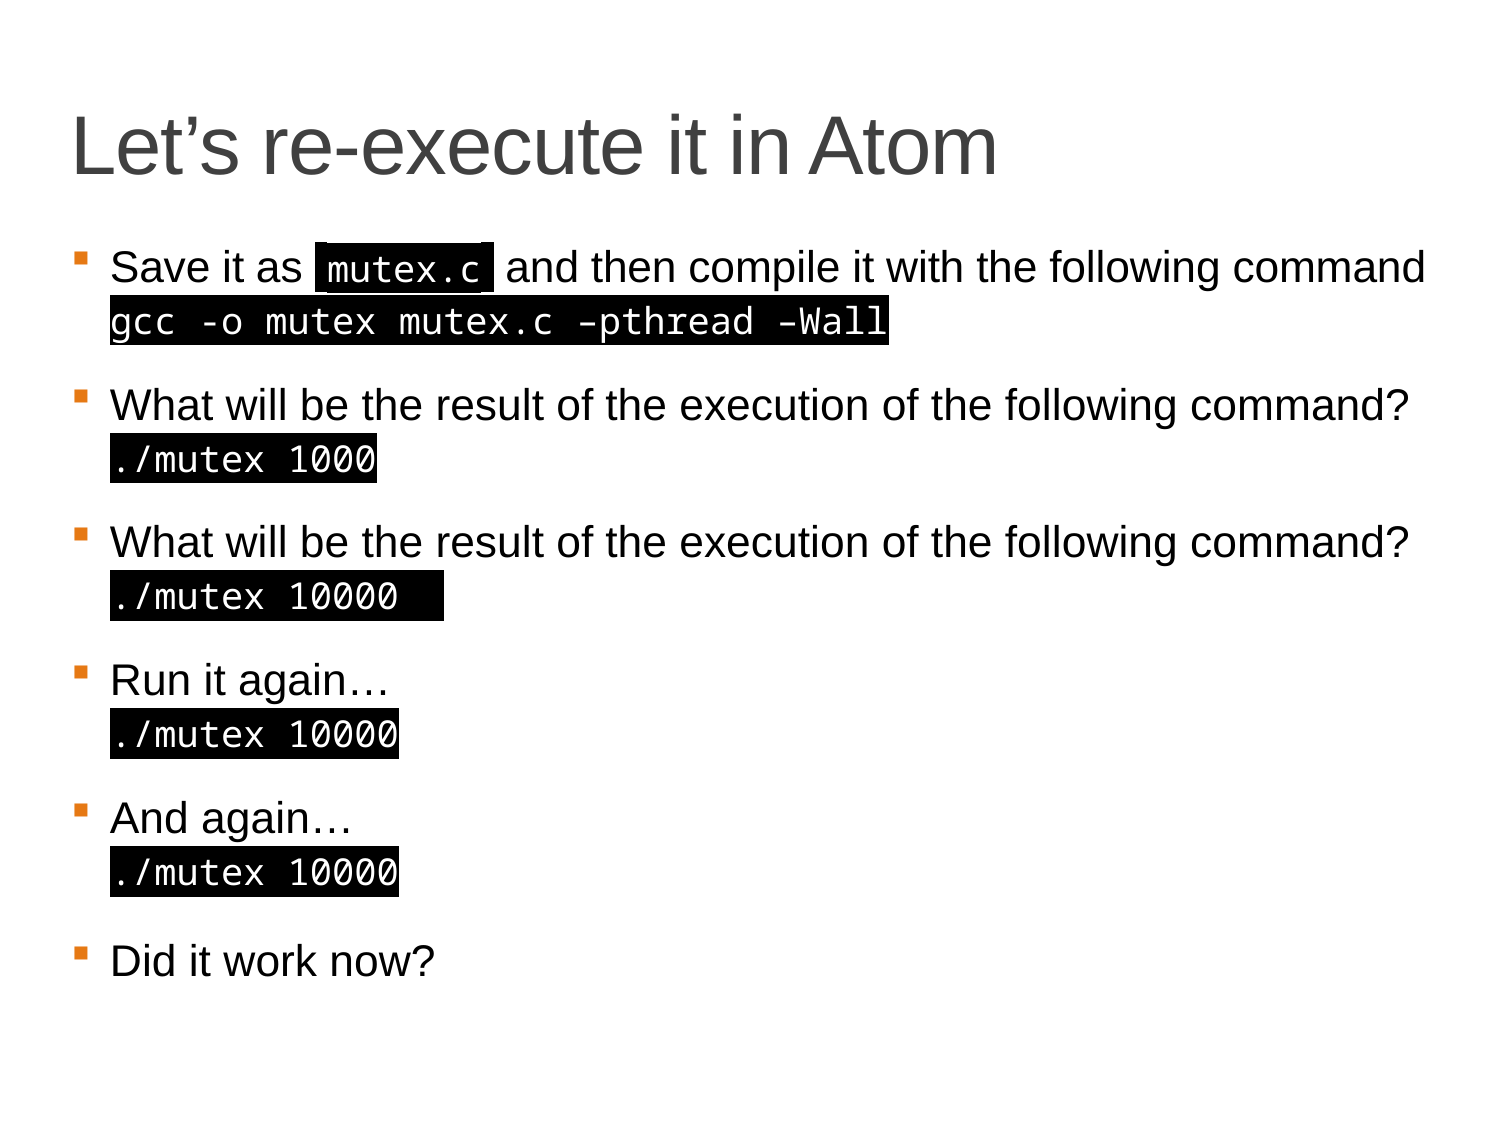

# Let’s re-execute it in Atom
Save it as  mutex.c  and then compile it with the following command
gcc -o mutex mutex.c –pthread –Wall
What will be the result of the execution of the following command?
./mutex 1000
What will be the result of the execution of the following command?
./mutex 10000
Run it again…
./mutex 10000
And again…
./mutex 10000
Did it work now?